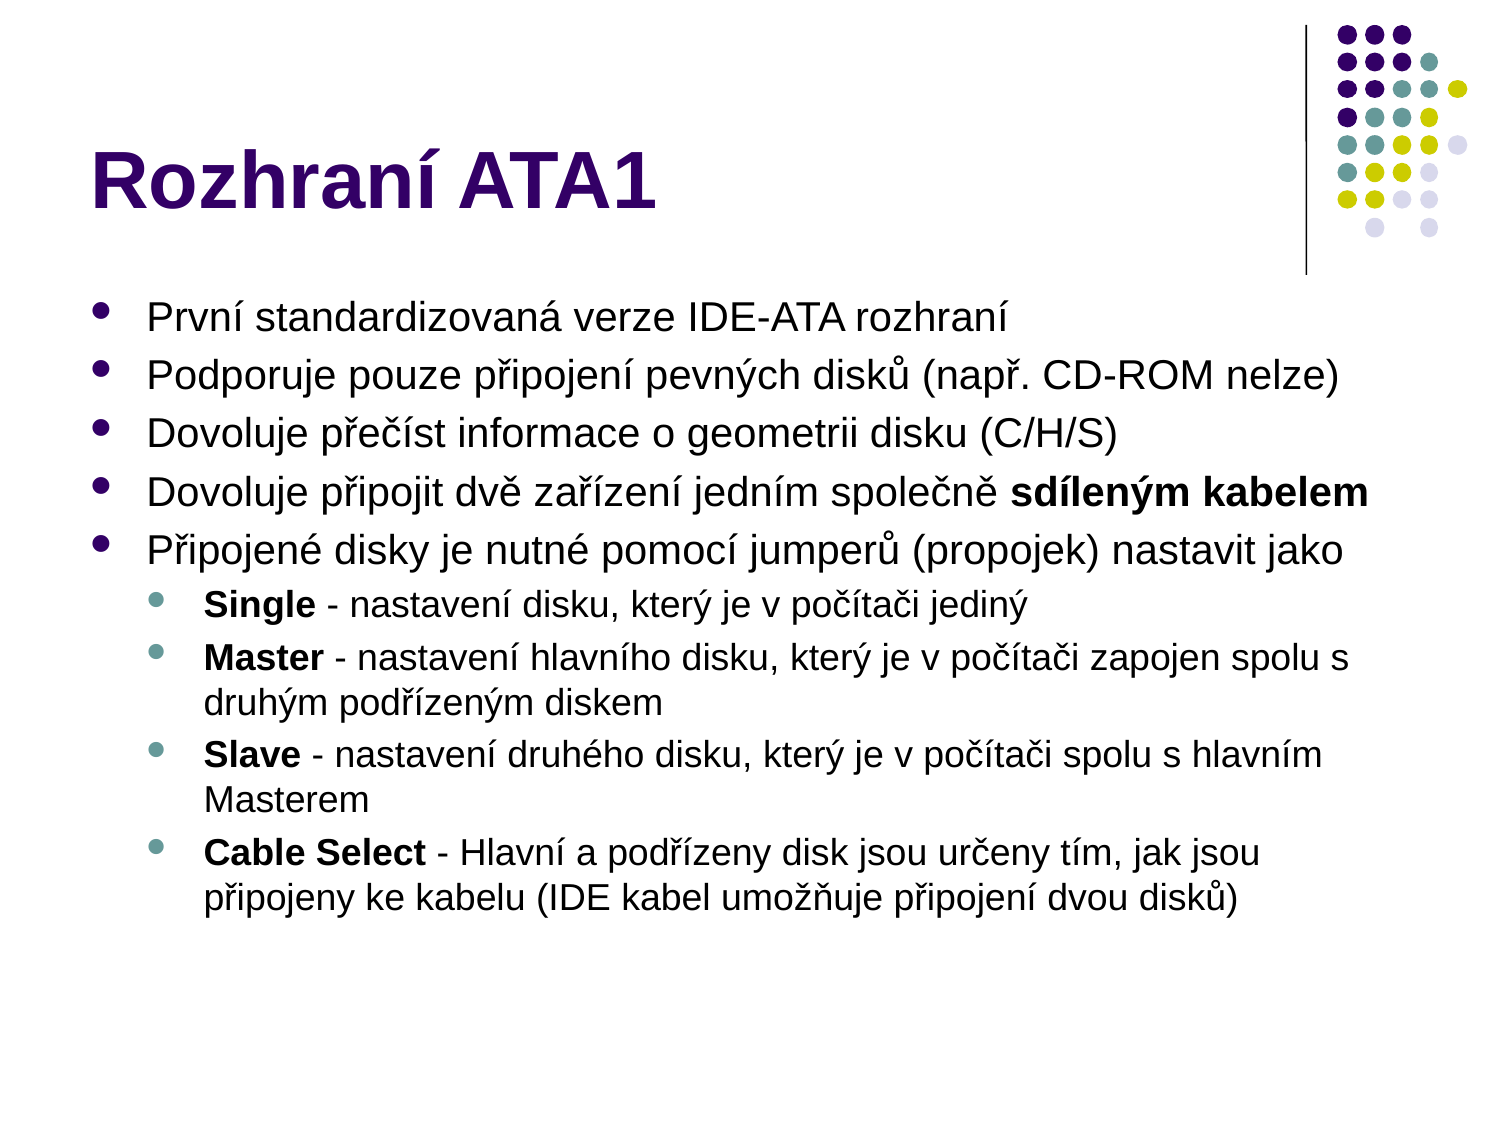

# Rozhraní ATA1
První standardizovaná verze IDE-ATA rozhraní
Podporuje pouze připojení pevných disků (např. CD-ROM nelze)
Dovoluje přečíst informace o geometrii disku (C/H/S)
Dovoluje připojit dvě zařízení jedním společně sdíleným kabelem
Připojené disky je nutné pomocí jumperů (propojek) nastavit jako
Single - nastavení disku, který je v počítači jediný
Master - nastavení hlavního disku, který je v počítači zapojen spolu s druhým podřízeným diskem
Slave - nastavení druhého disku, který je v počítači spolu s hlavním Masterem
Cable Select - Hlavní a podřízeny disk jsou určeny tím, jak jsou připojeny ke kabelu (IDE kabel umožňuje připojení dvou disků)